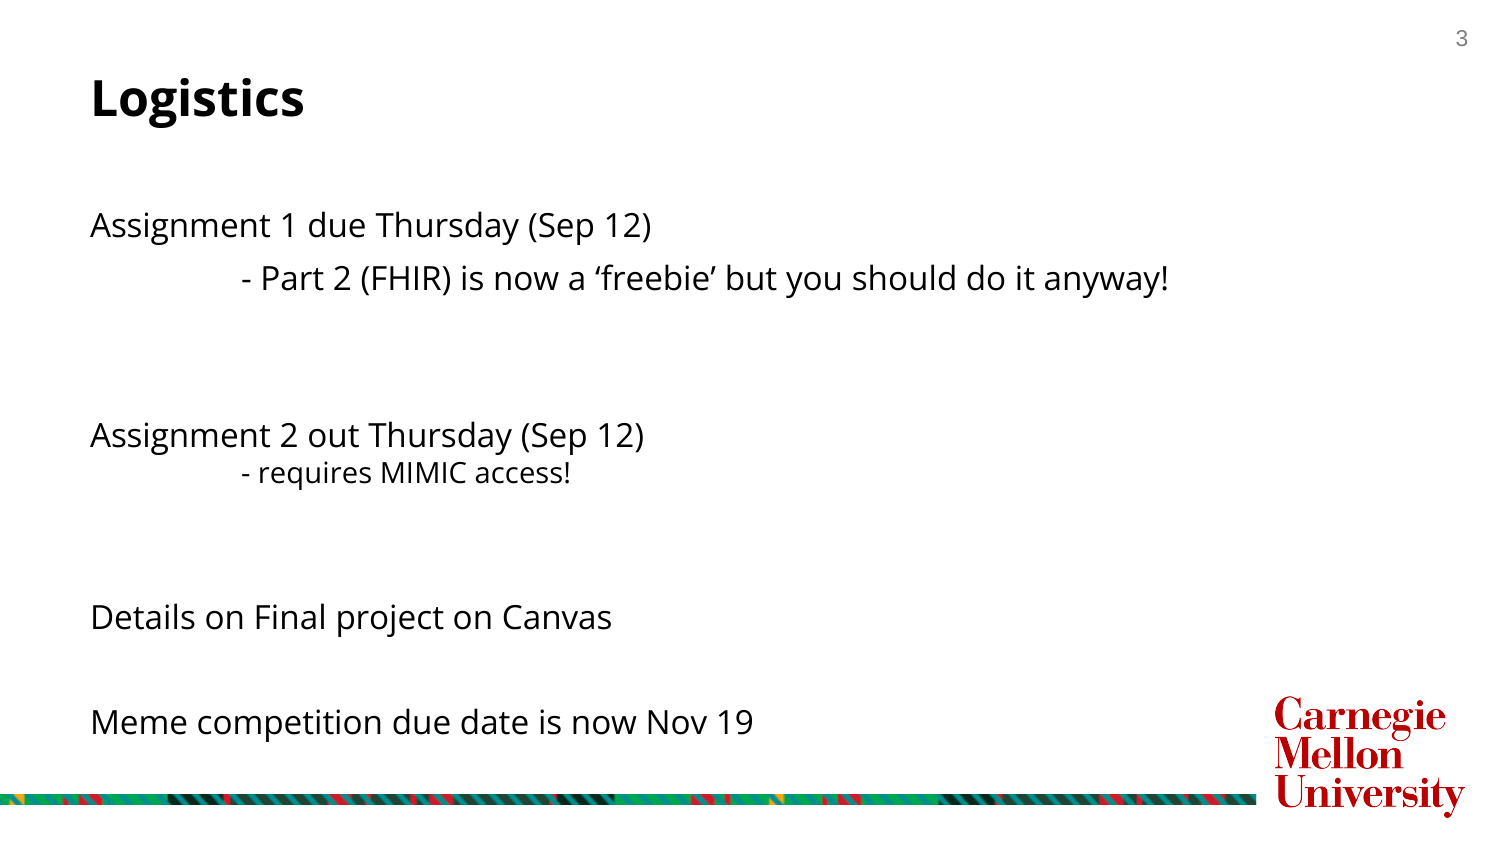

# Logistics
Assignment 1 due Thursday (Sep 12)
		- Part 2 (FHIR) is now a ‘freebie’ but you should do it anyway!

Assignment 2 out Thursday (Sep 12)
	- requires MIMIC access!

Details on Final project on Canvas

Meme competition due date is now Nov 19